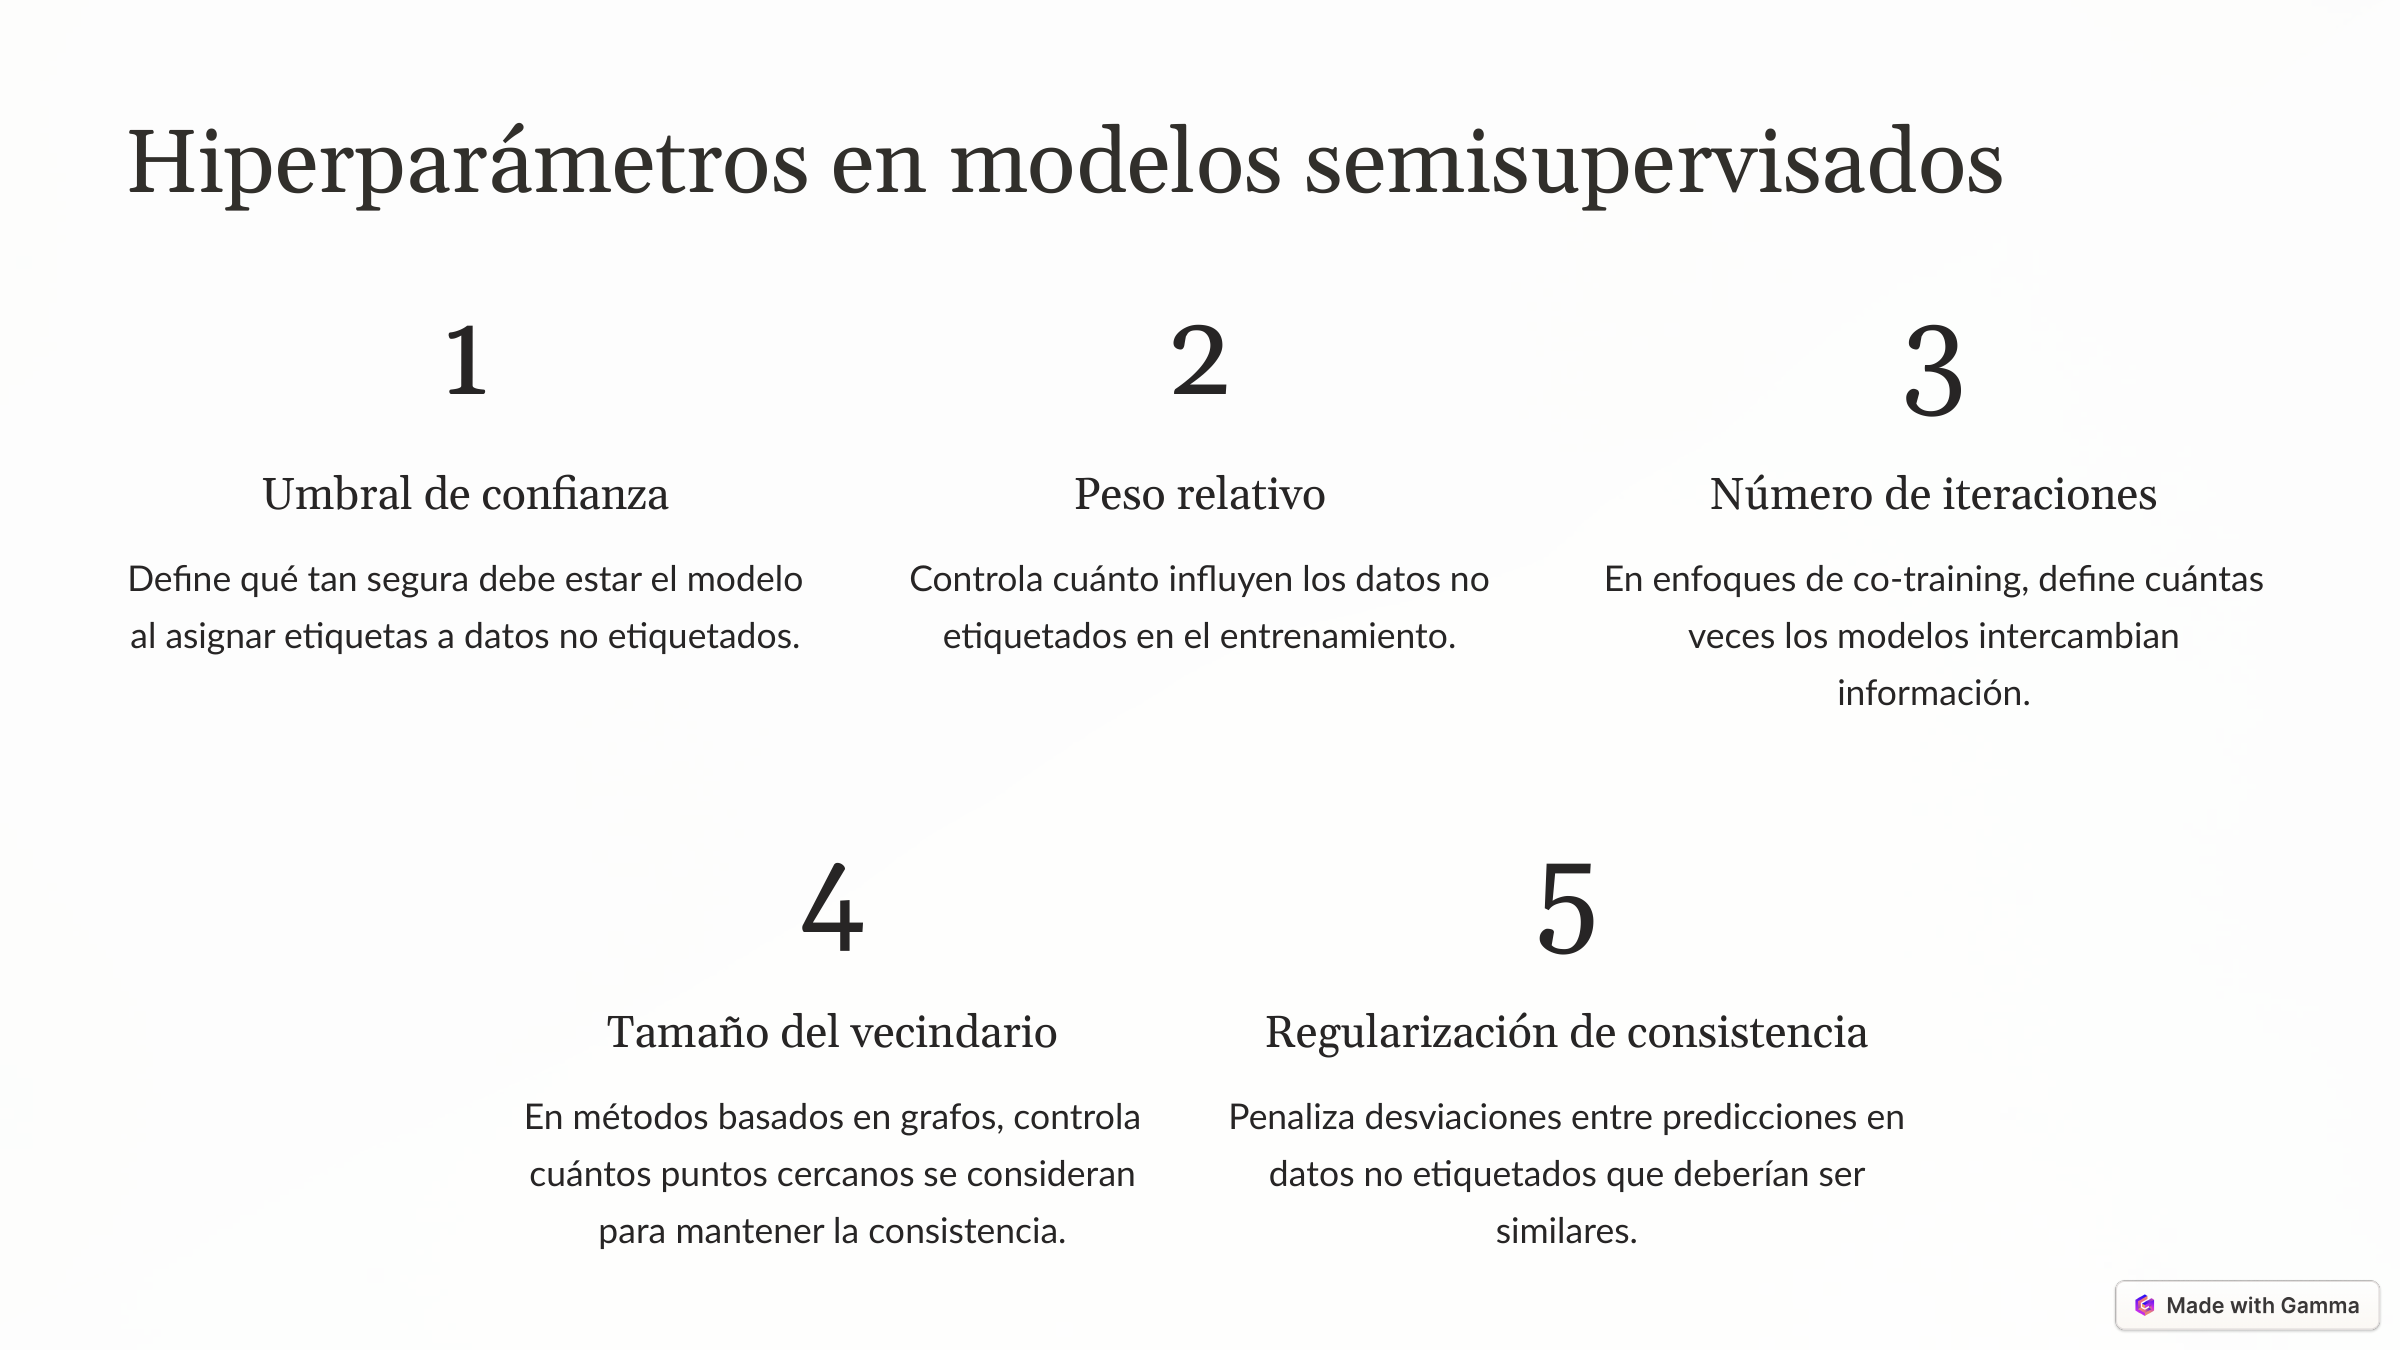

Hiperparámetros en modelos semisupervisados
1
2
3
Umbral de confianza
Peso relativo
Número de iteraciones
Define qué tan segura debe estar el modelo al asignar etiquetas a datos no etiquetados.
Controla cuánto influyen los datos no etiquetados en el entrenamiento.
En enfoques de co-training, define cuántas veces los modelos intercambian información.
4
5
Tamaño del vecindario
Regularización de consistencia
En métodos basados en grafos, controla cuántos puntos cercanos se consideran para mantener la consistencia.
Penaliza desviaciones entre predicciones en datos no etiquetados que deberían ser similares.